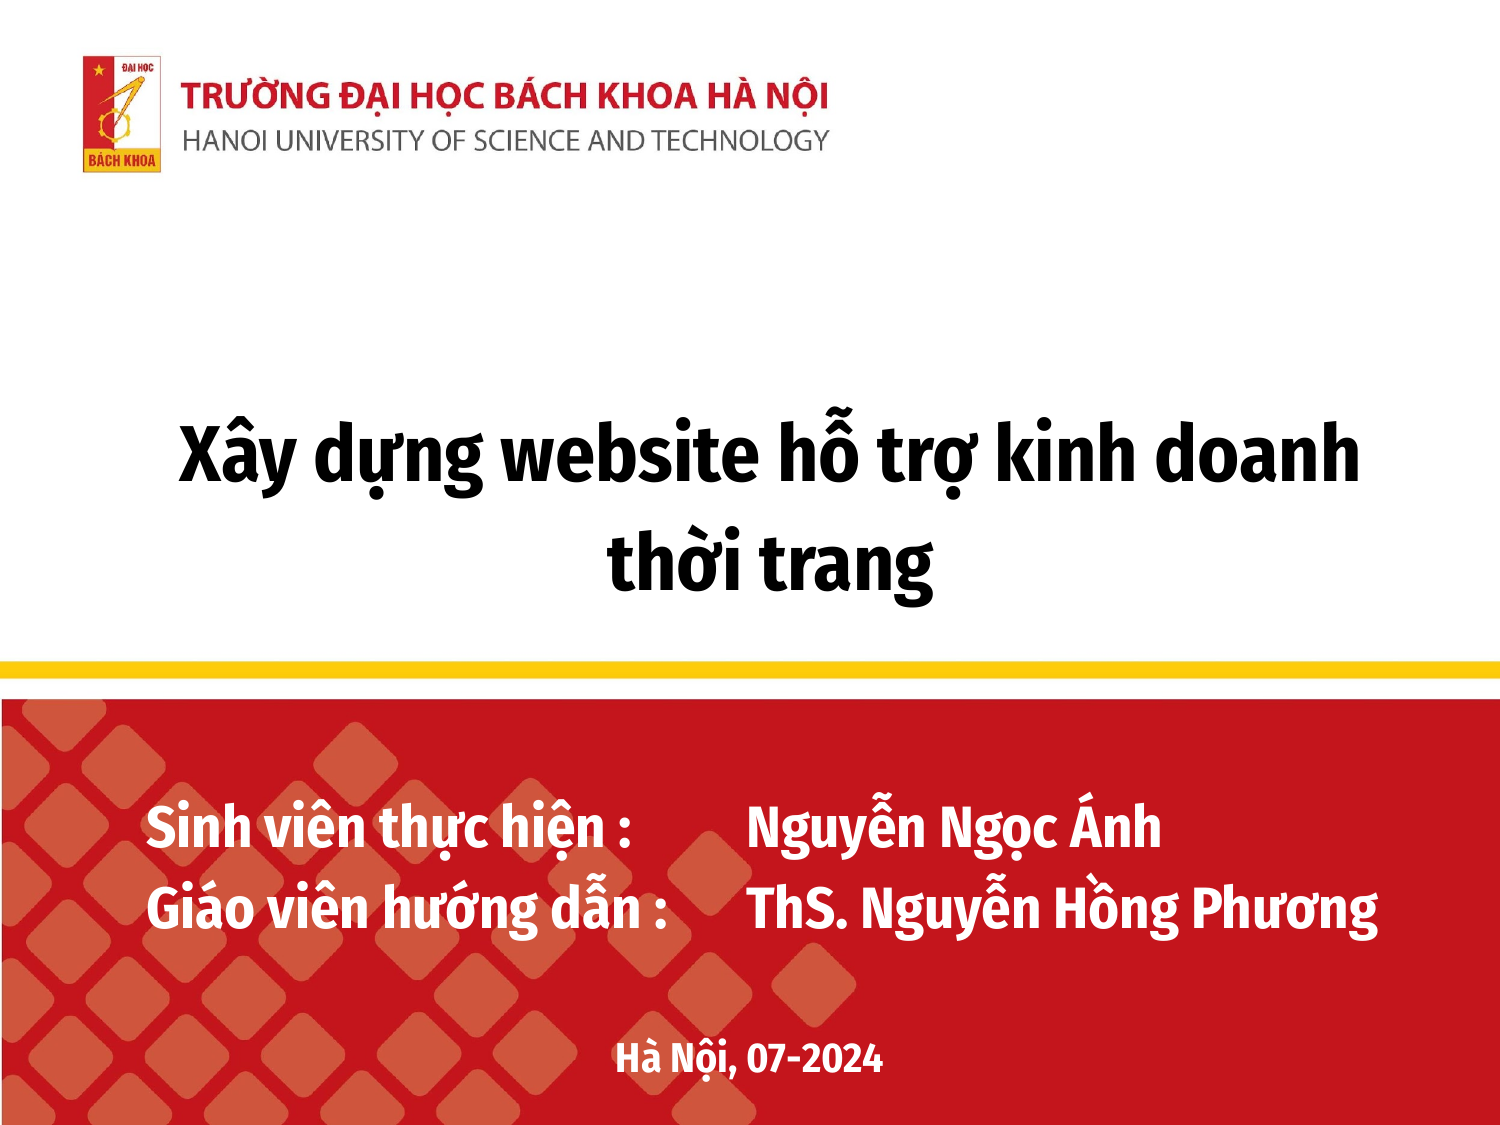

# Xây dựng website hỗ trợ kinh doanh thời trang
Sinh viên thực hiện :	Nguyễn Ngọc Ánh
Giáo viên hướng dẫn : 	ThS. Nguyễn Hồng Phương
Hà Nội, 07-2024